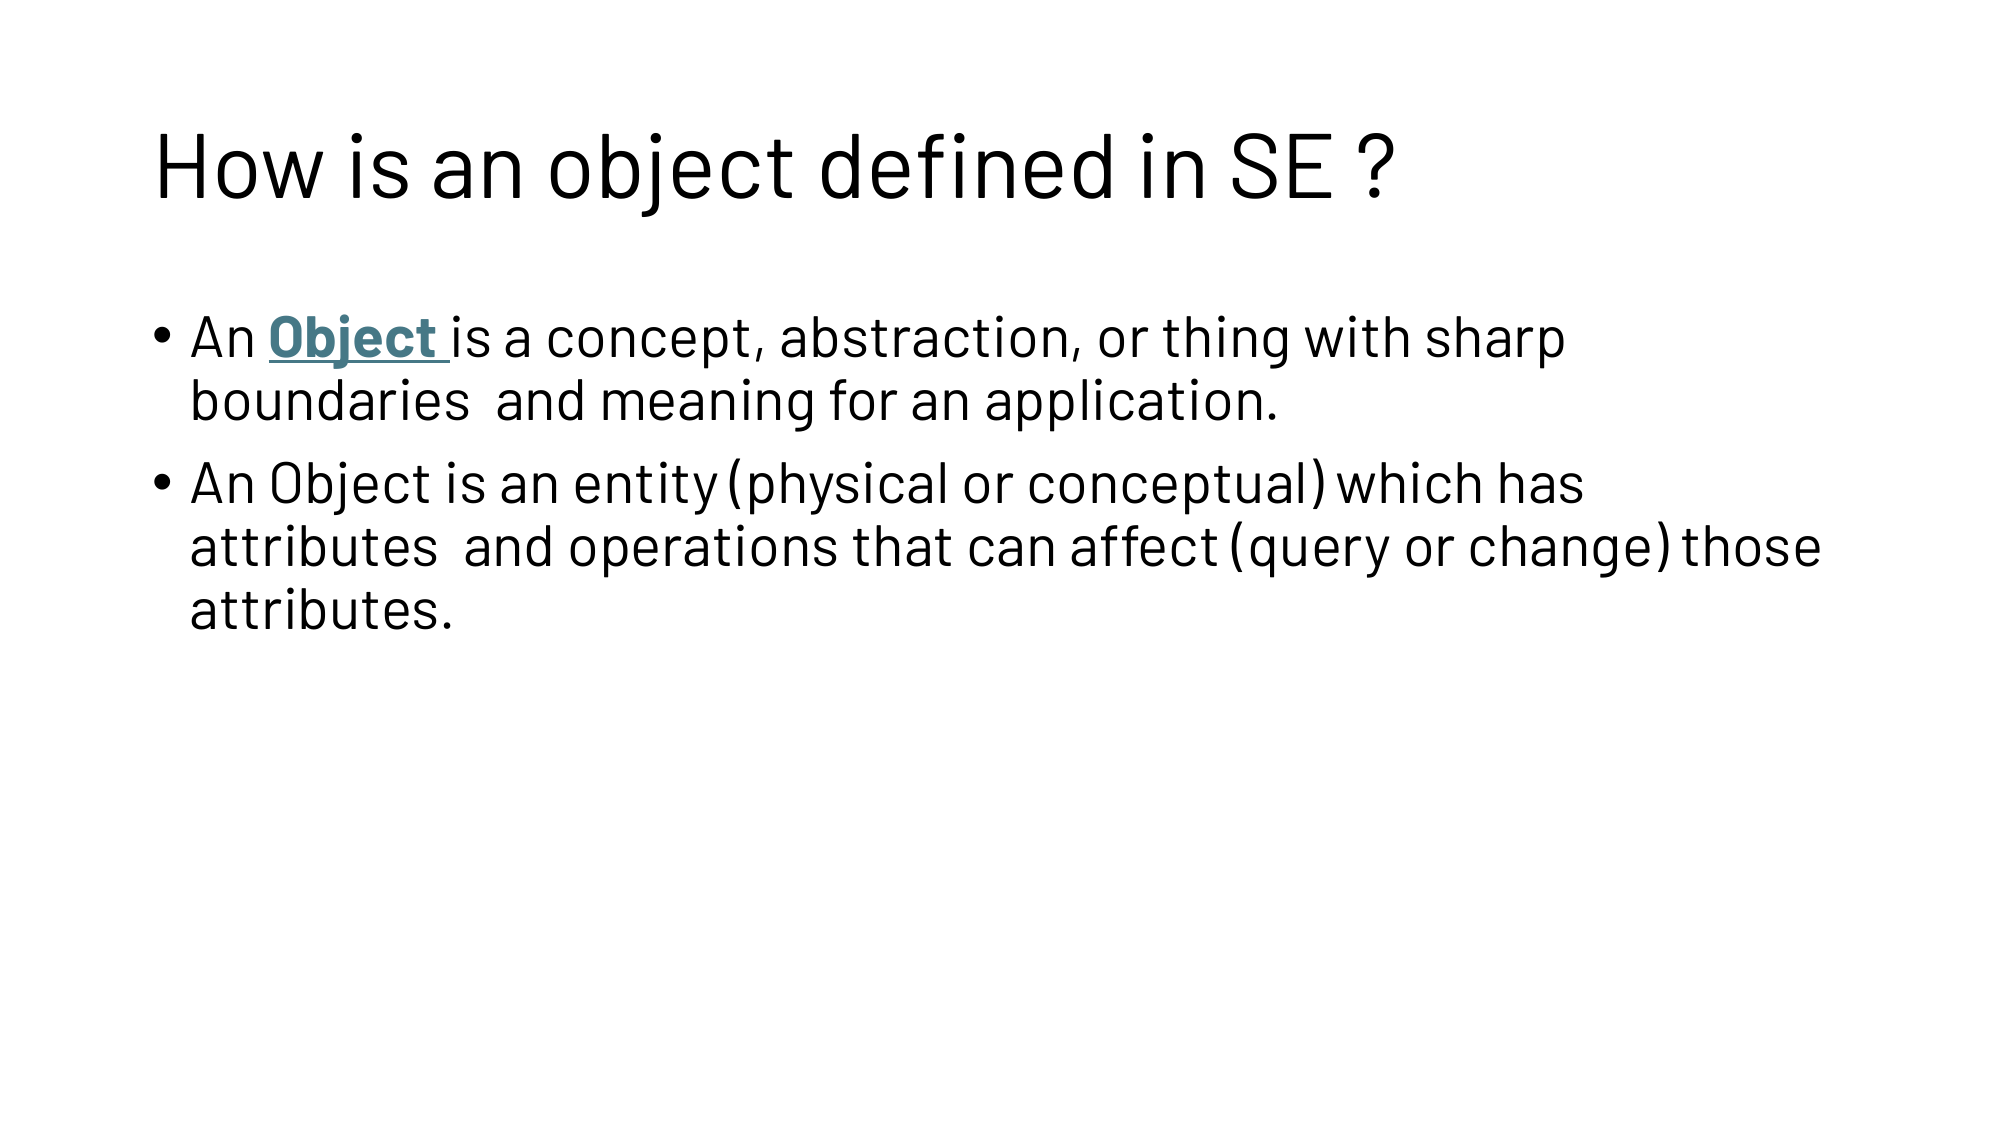

# How is an object defined in SE ?
An Object is a concept, abstraction, or thing with sharp boundaries  and meaning for an application.
An Object is an entity (physical or conceptual) which has attributes  and operations that can affect (query or change) those attributes.